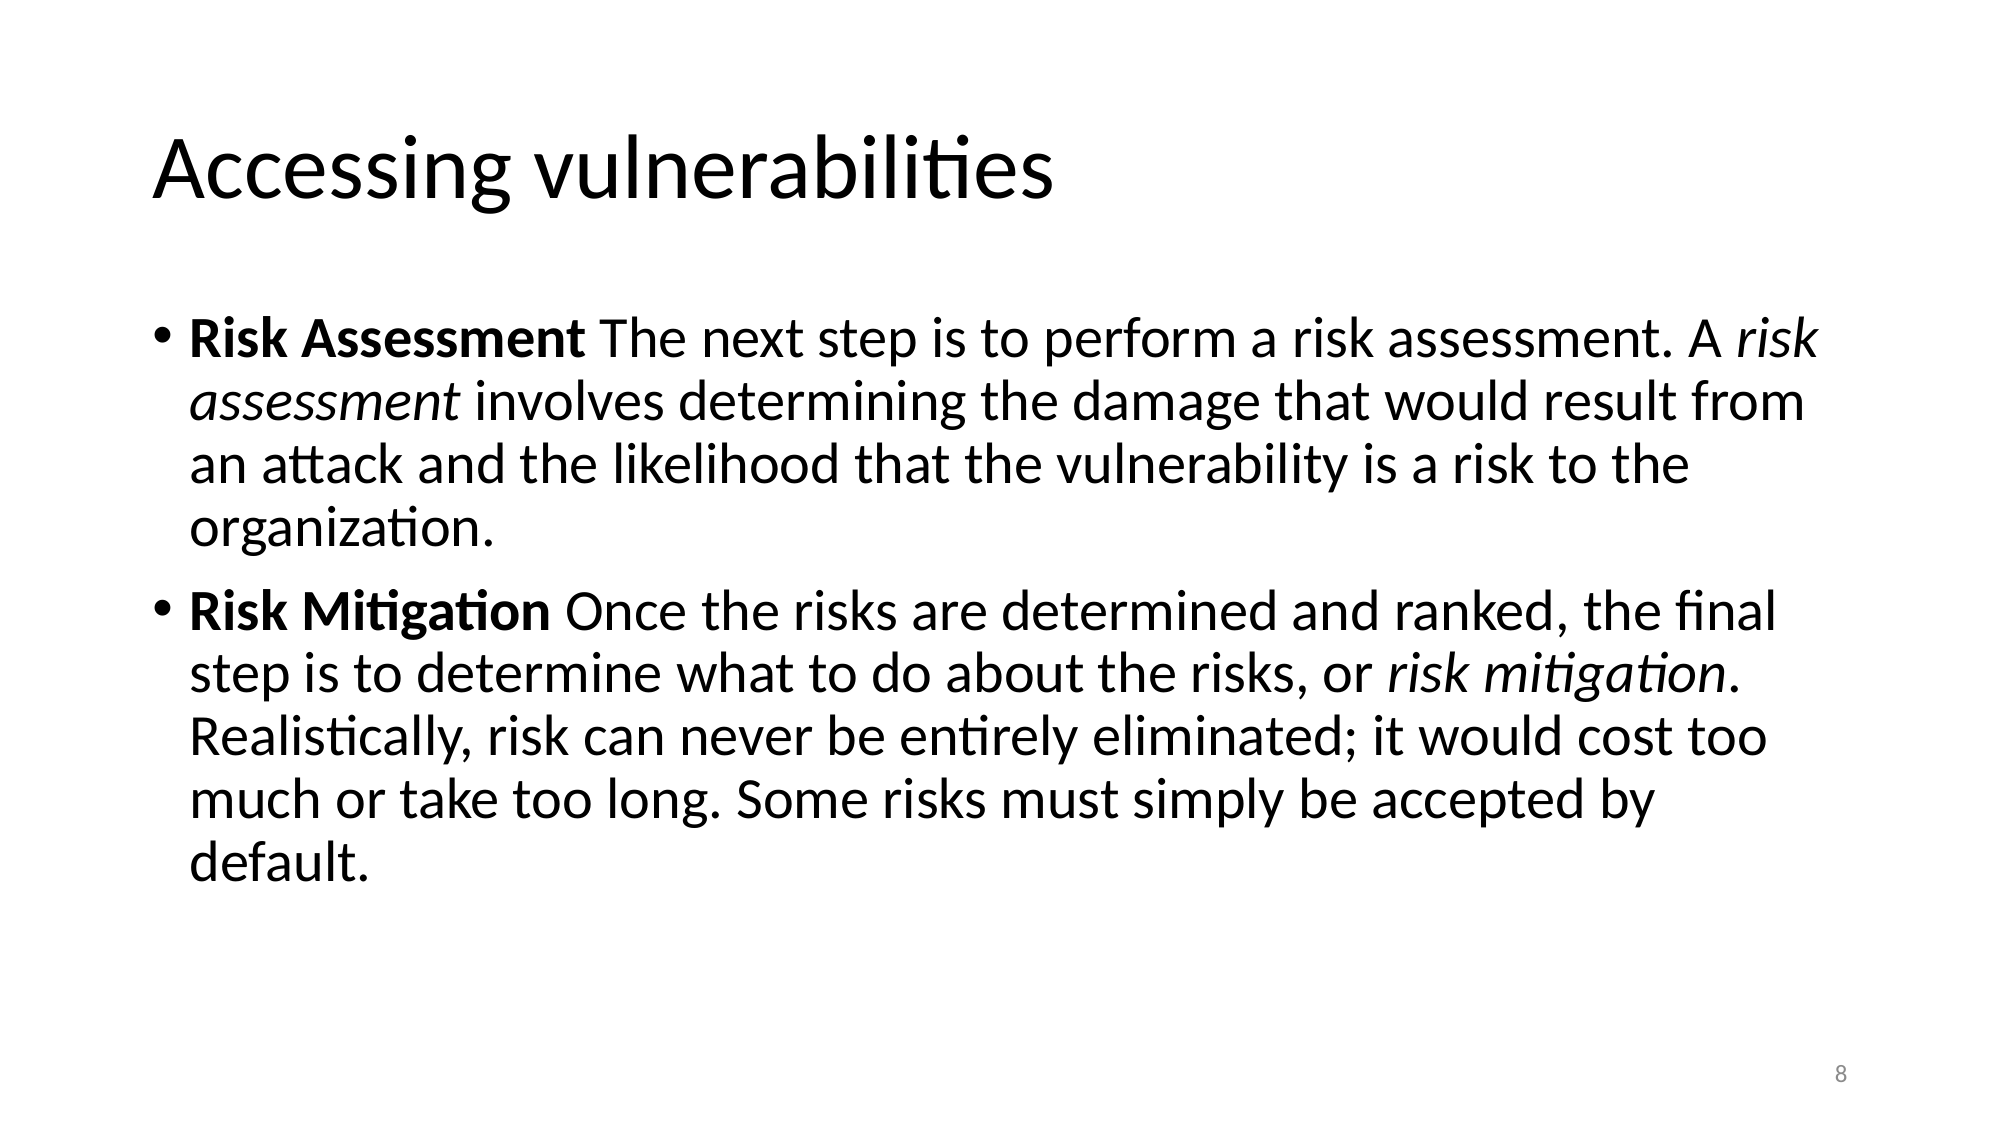

# Accessing vulnerabilities
Risk Assessment The next step is to perform a risk assessment. A risk assessment involves determining the damage that would result from an attack and the likelihood that the vulnerability is a risk to the organization.
Risk Mitigation Once the risks are determined and ranked, the final step is to determine what to do about the risks, or risk mitigation. Realistically, risk can never be entirely eliminated; it would cost too much or take too long. Some risks must simply be accepted by default.
8